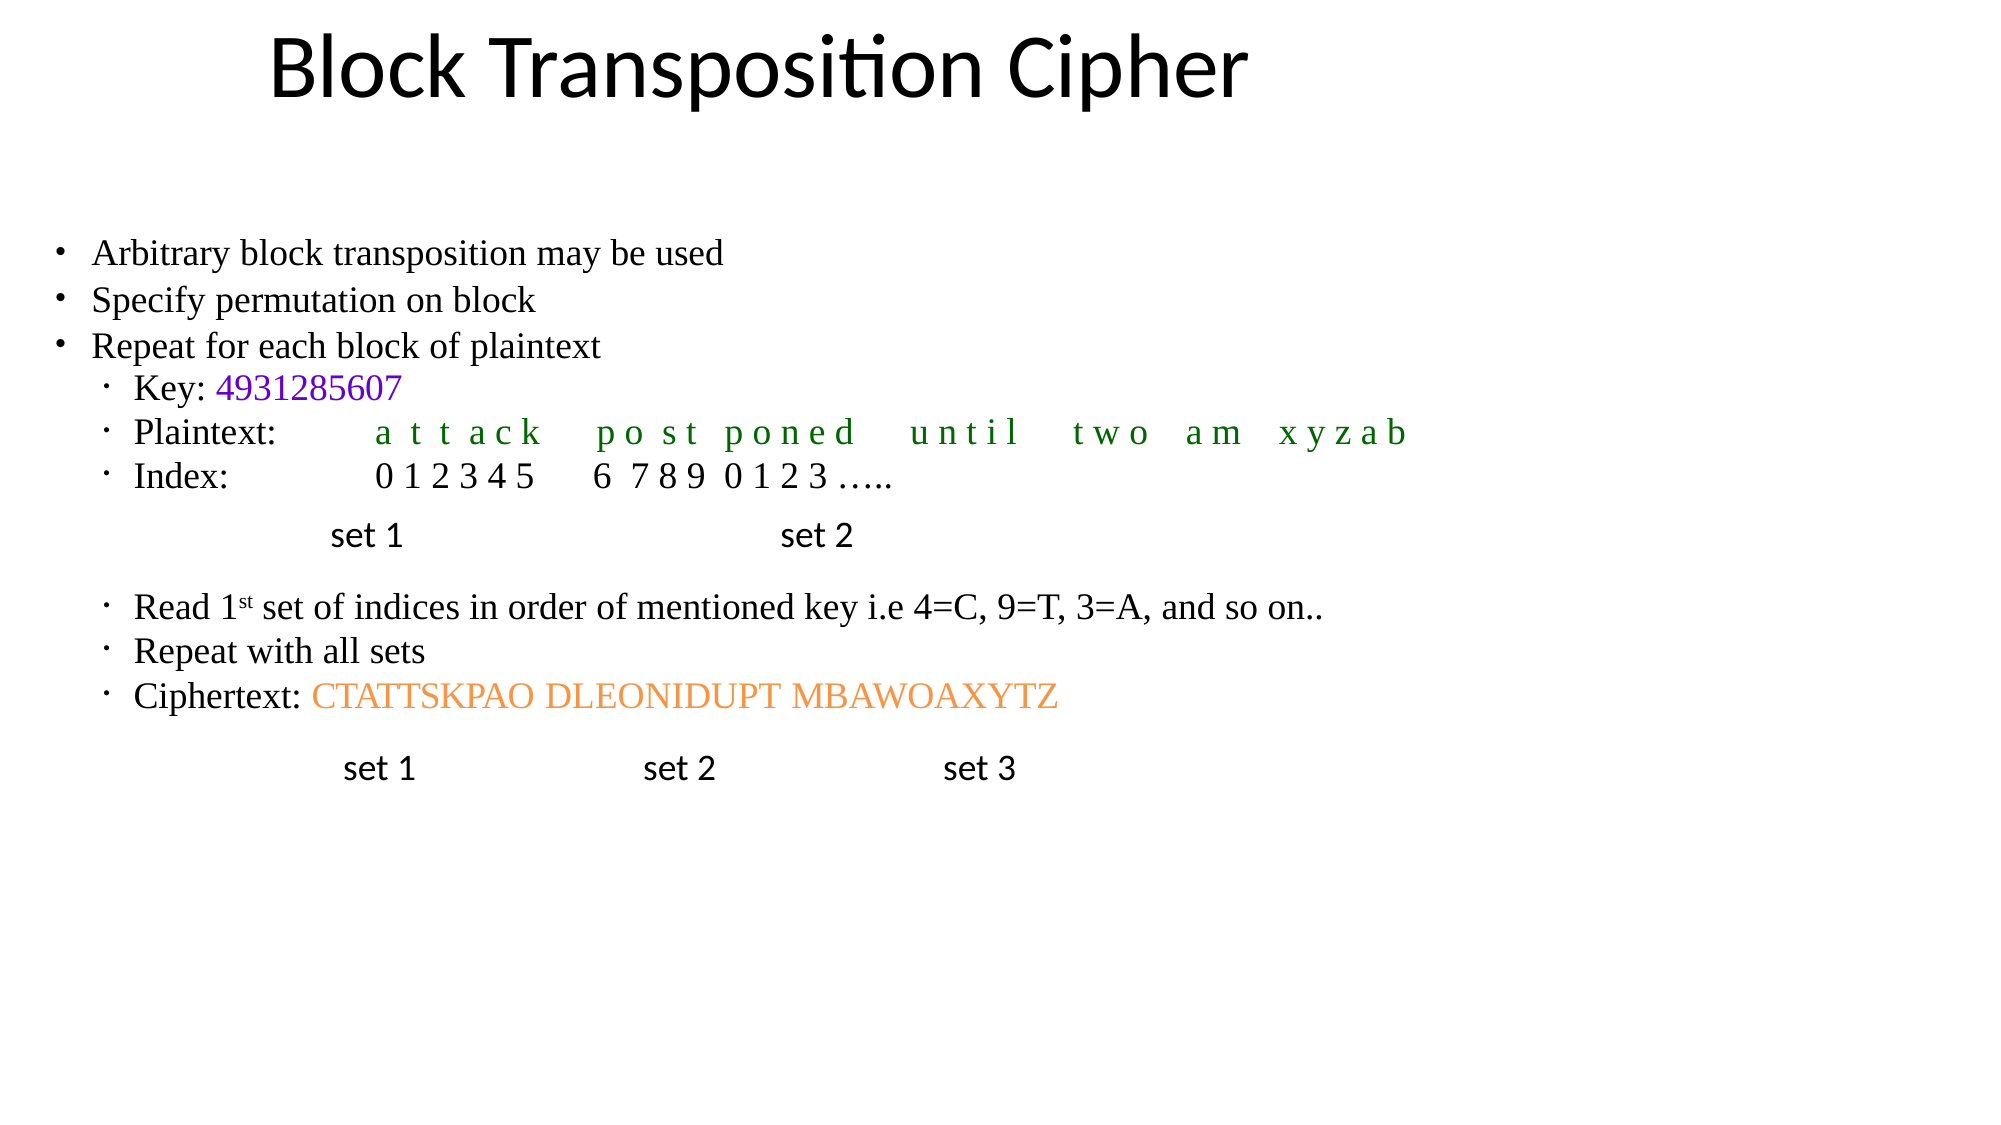

# Block Transposition Cipher
Arbitrary block transposition may be used
Specify permutation on block
Repeat for each block of plaintext
Key: 4931285607
Plaintext:	a  t  t  a c k      p o  s t   p o n e d      u n t i l      t w o    a m    x y z a b
Index: 	0 1 2 3 4 5	 6  7 8 9  0 1 2 3 …..

Read 1st set of indices in order of mentioned key i.e 4=C, 9=T, 3=A, and so on..
Repeat with all sets
Ciphertext: CTATTSKPAO DLEONIDUPT MBAWOAXYTZ
set 1			set 2
set 1		set 2		set 3